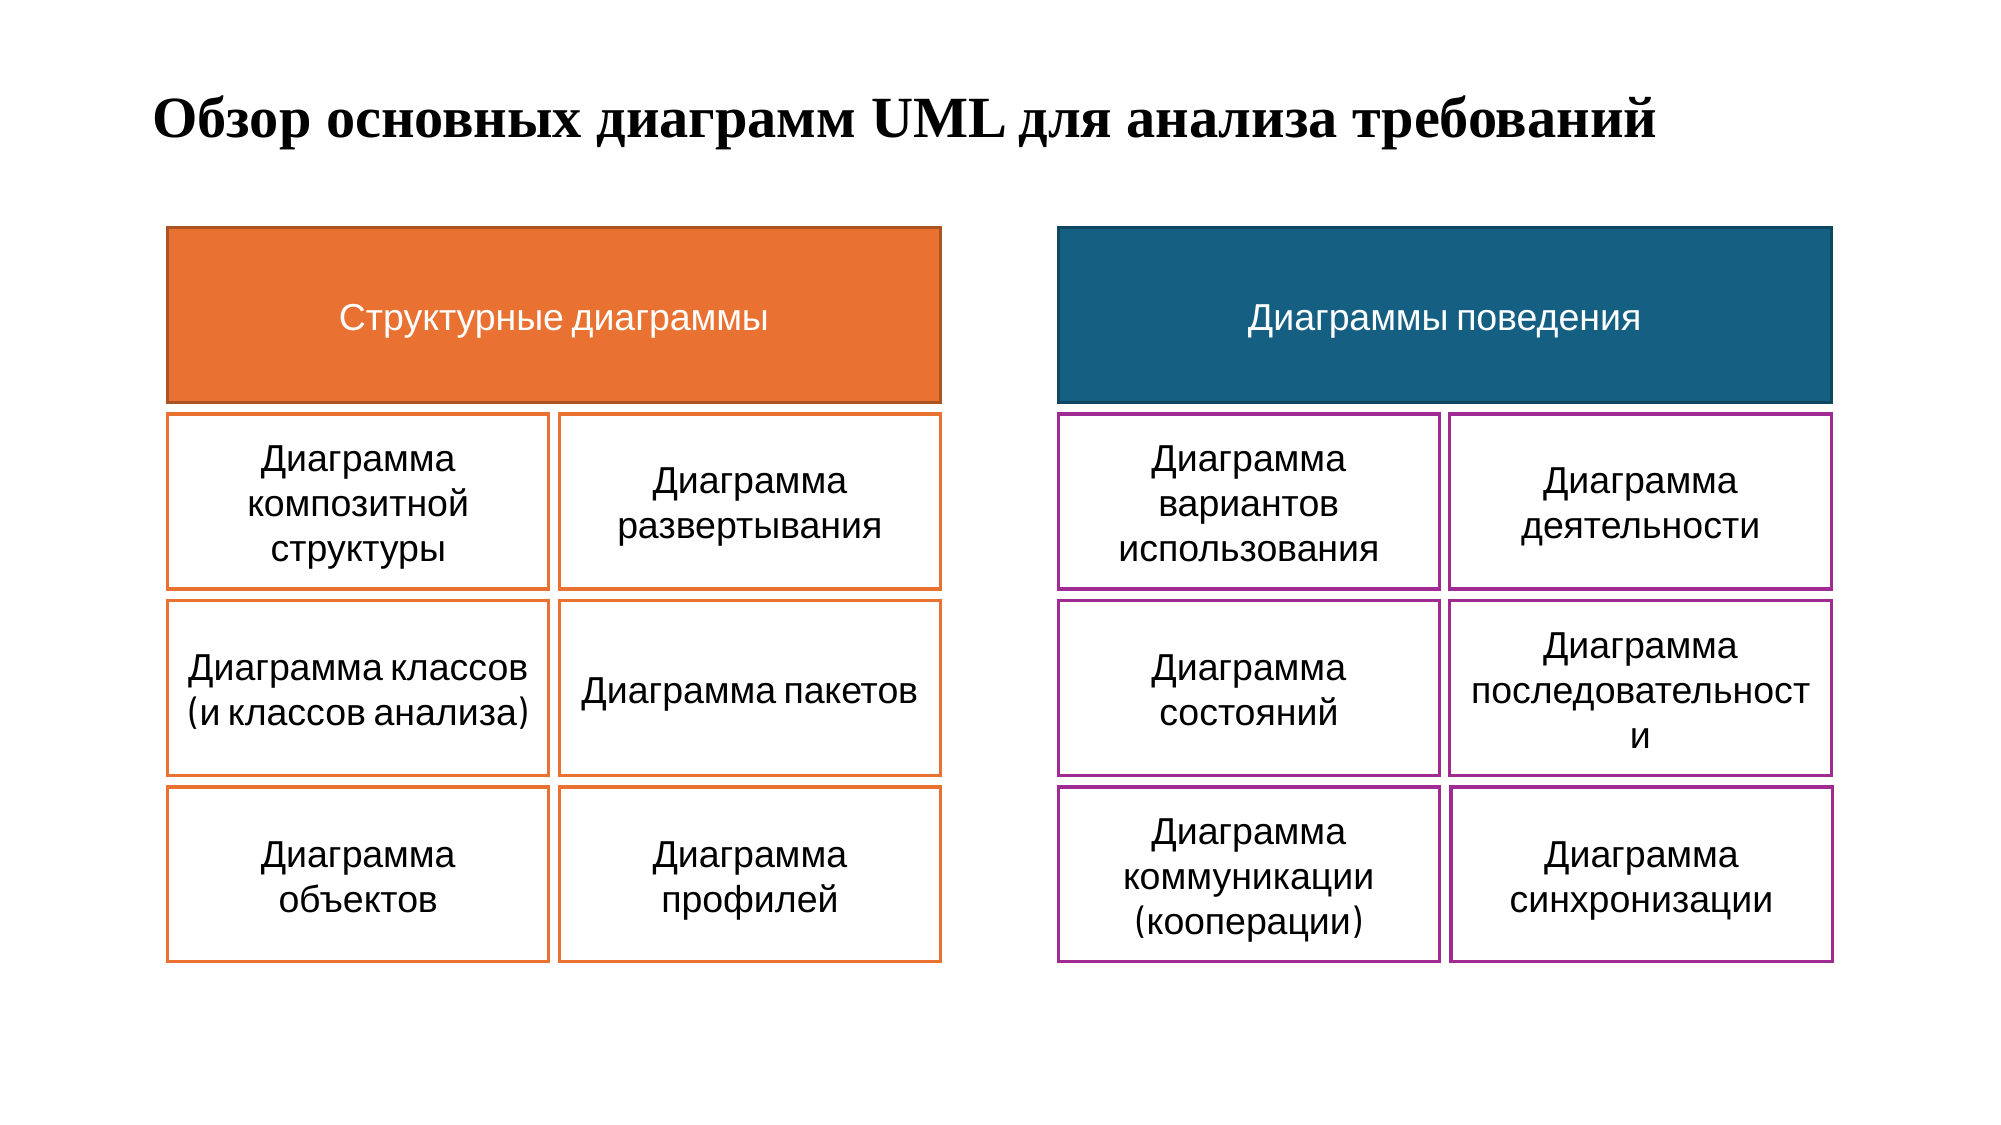

# Обзор основных диаграмм UML для анализа требований
Структурные диаграммы
Диаграммы поведения

Диаграмма композитной структуры
Диаграмма развертывания
Диаграмма вариантов использования
Диаграмма деятельности
Диаграмма классов (и классов анализа)
Диаграмма пакетов
Диаграмма состояний
Диаграмма последовательности
Диаграмма объектов
Диаграмма профилей
Диаграмма коммуникации (кооперации)
Диаграмма синхронизации